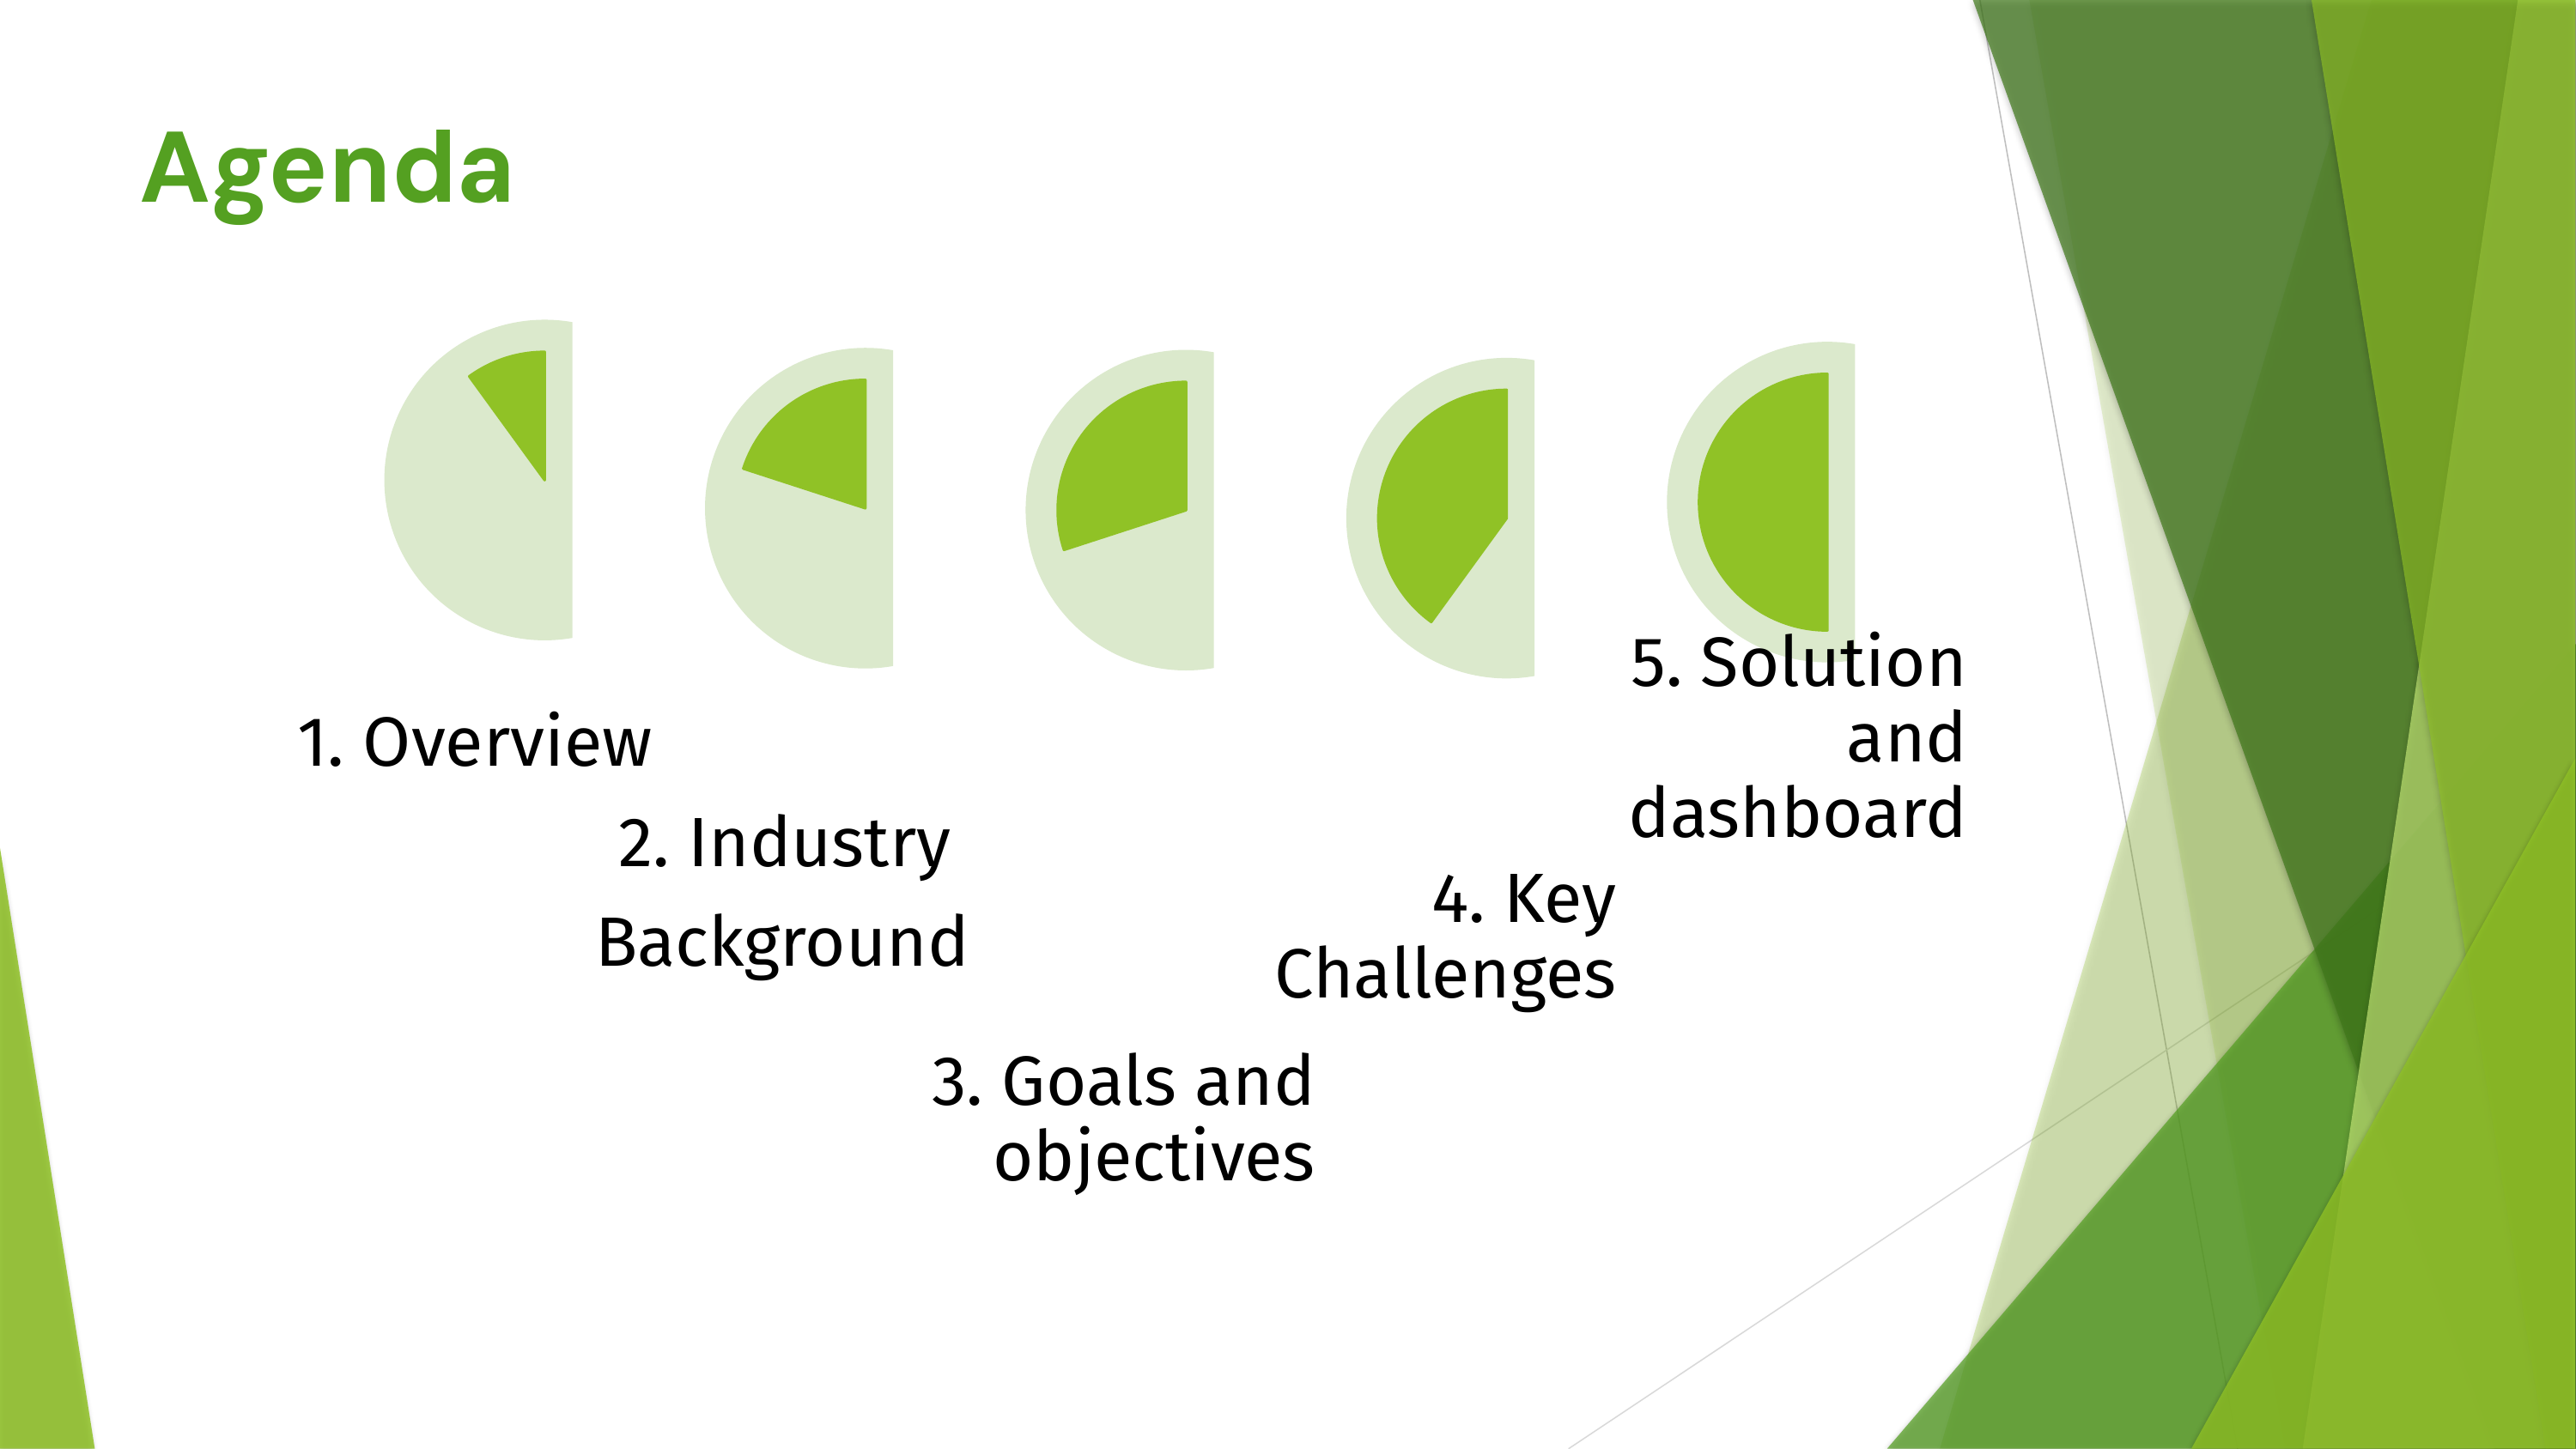

Agenda
1. Overview
2. Industry
Background
3. Goals and objectives
4. Key Challenges
5. Solution and dashboard